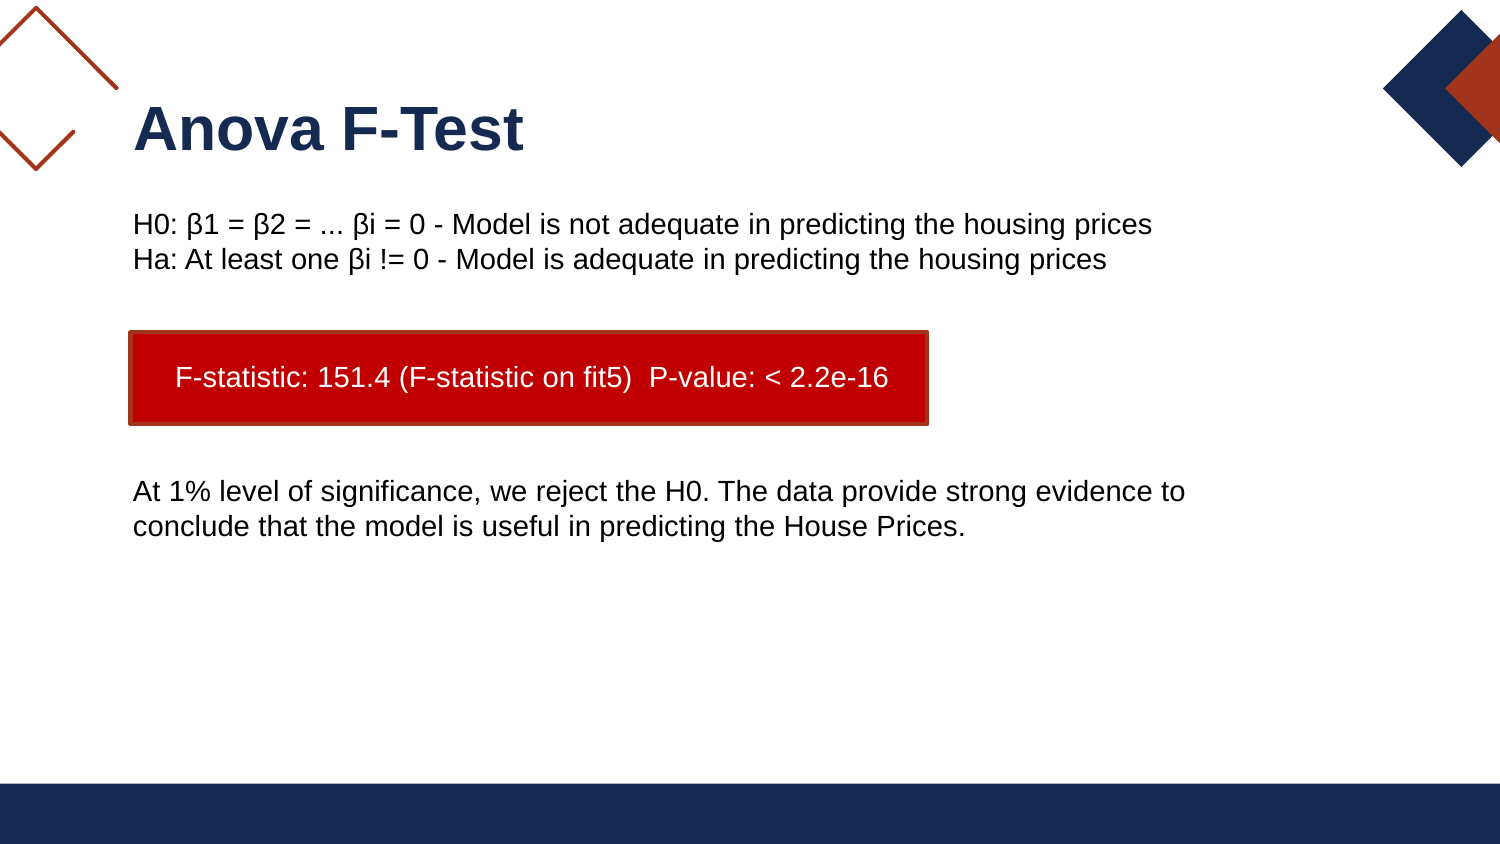

# Anova F-Test
H0: β1 = β2 = ... βi = 0 - Model is not adequate in predicting the housing prices
Ha: At least one βi != 0 - Model is adequate in predicting the housing prices

F-statistic: 151.4 (F-statistic on fit5)  P-value: < 2.2e-16
At 1% level of significance, we reject the H0. The data provide strong evidence to conclude that the model is useful in predicting the House Prices.